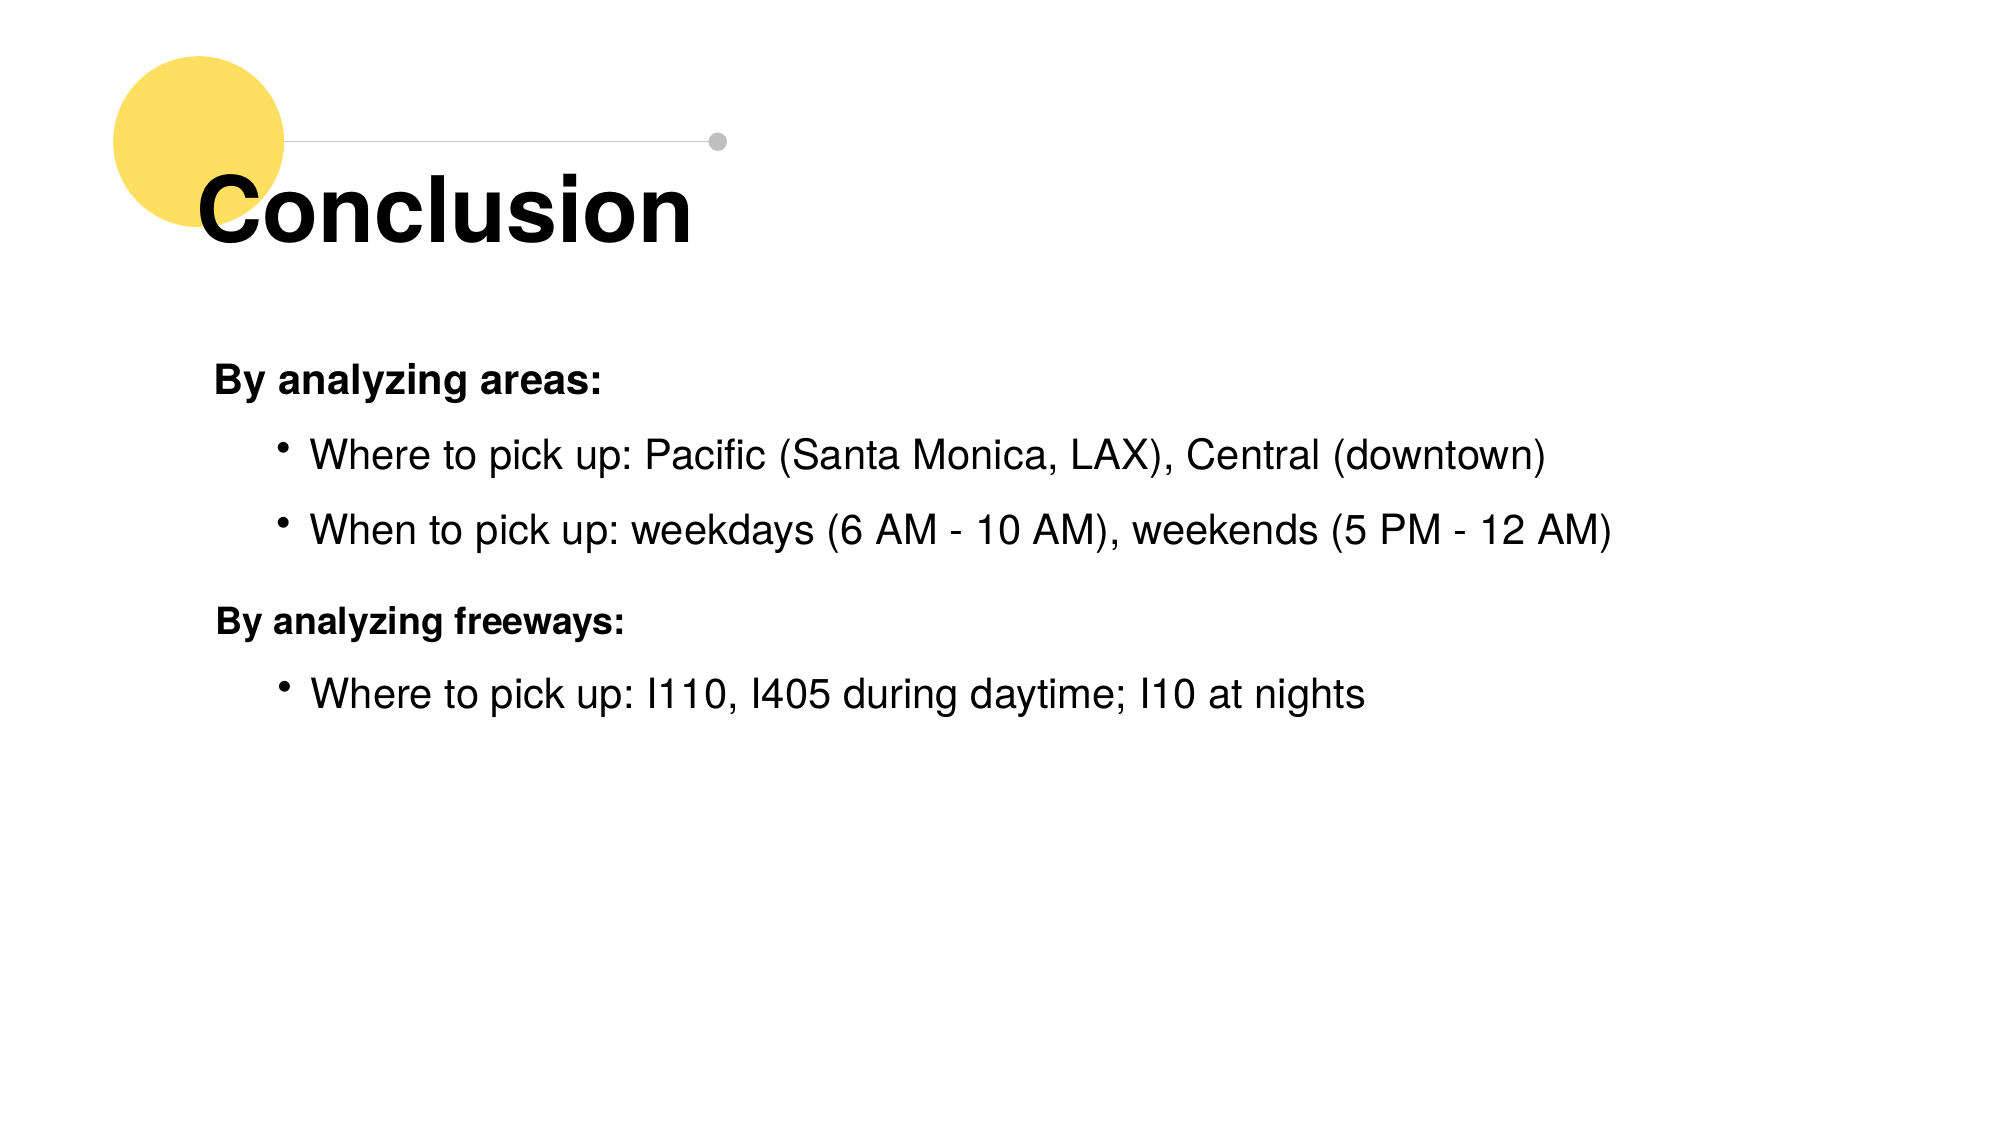

Conclusion
By analyzing areas:
Where to pick up: Pacific (Santa Monica, LAX), Central (downtown)
When to pick up: weekdays (6 AM - 10 AM), weekends (5 PM - 12 AM)
By analyzing freeways:
Where to pick up: I110, I405 during daytime; I10 at nights
17